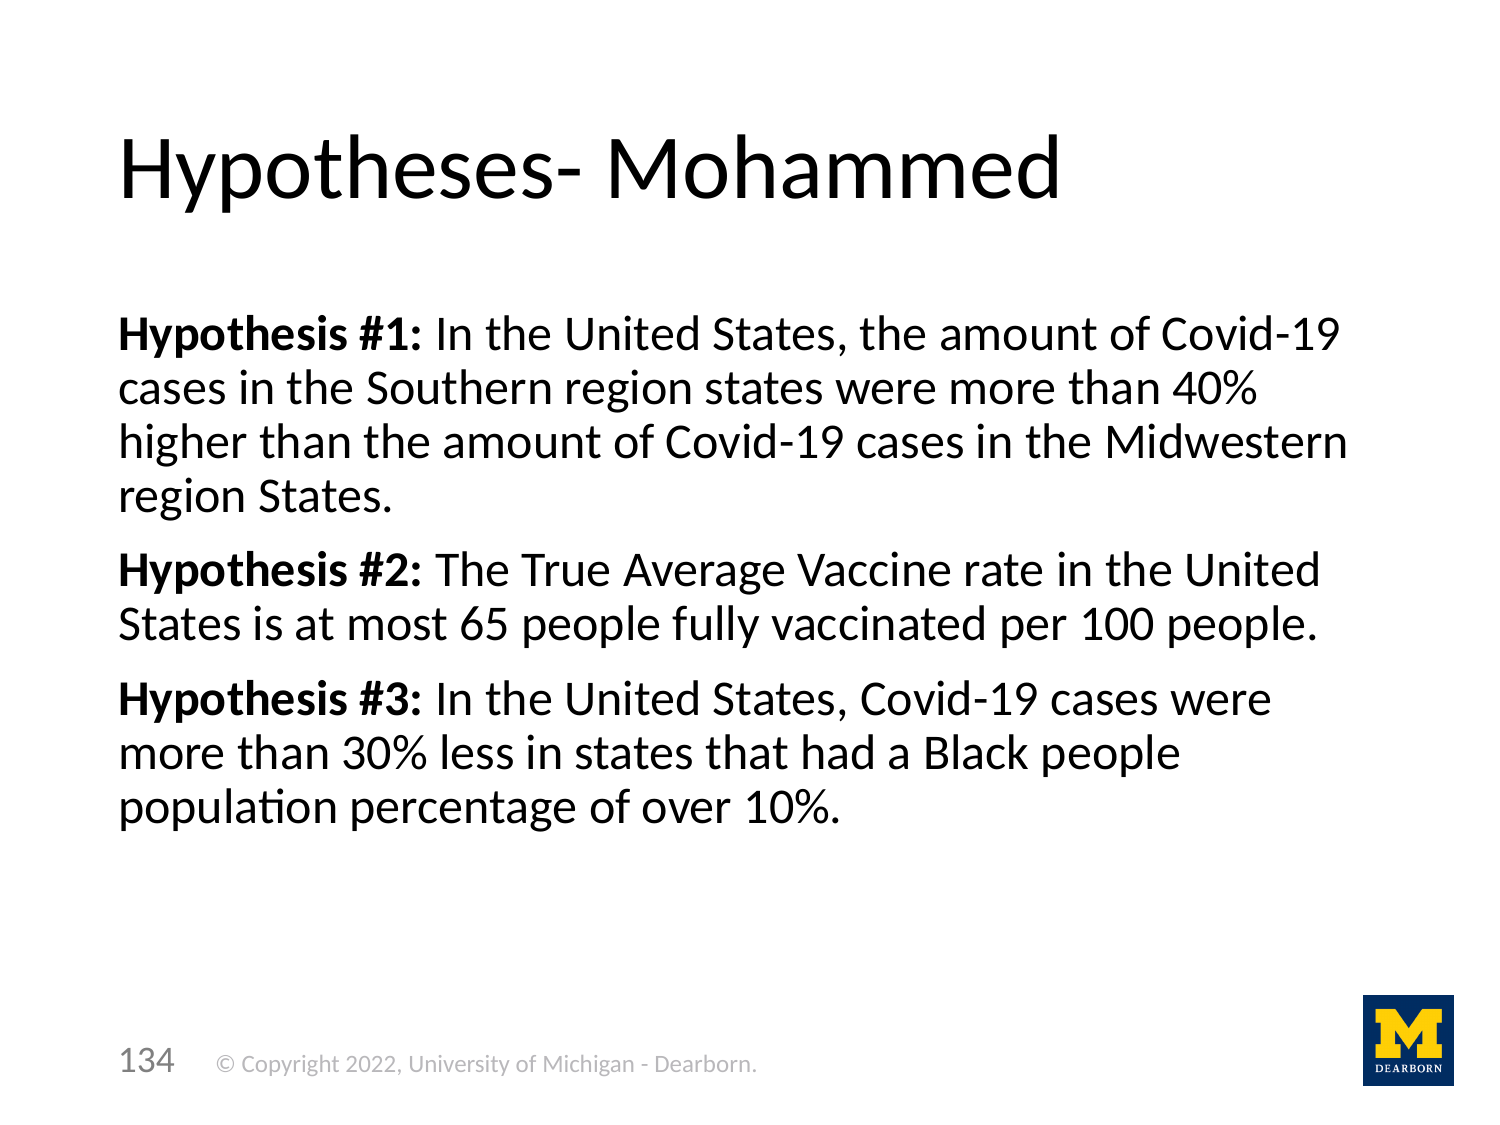

# Hypotheses- Mohammed
Hypothesis #1: In the United States, the amount of Covid-19 cases in the Southern region states were more than 40% higher than the amount of Covid-19 cases in the Midwestern region States.
Hypothesis #2: The True Average Vaccine rate in the United States is at most 65 people fully vaccinated per 100 people.
Hypothesis #3: In the United States, Covid-19 cases were more than 30% less in states that had a Black people population percentage of over 10%.